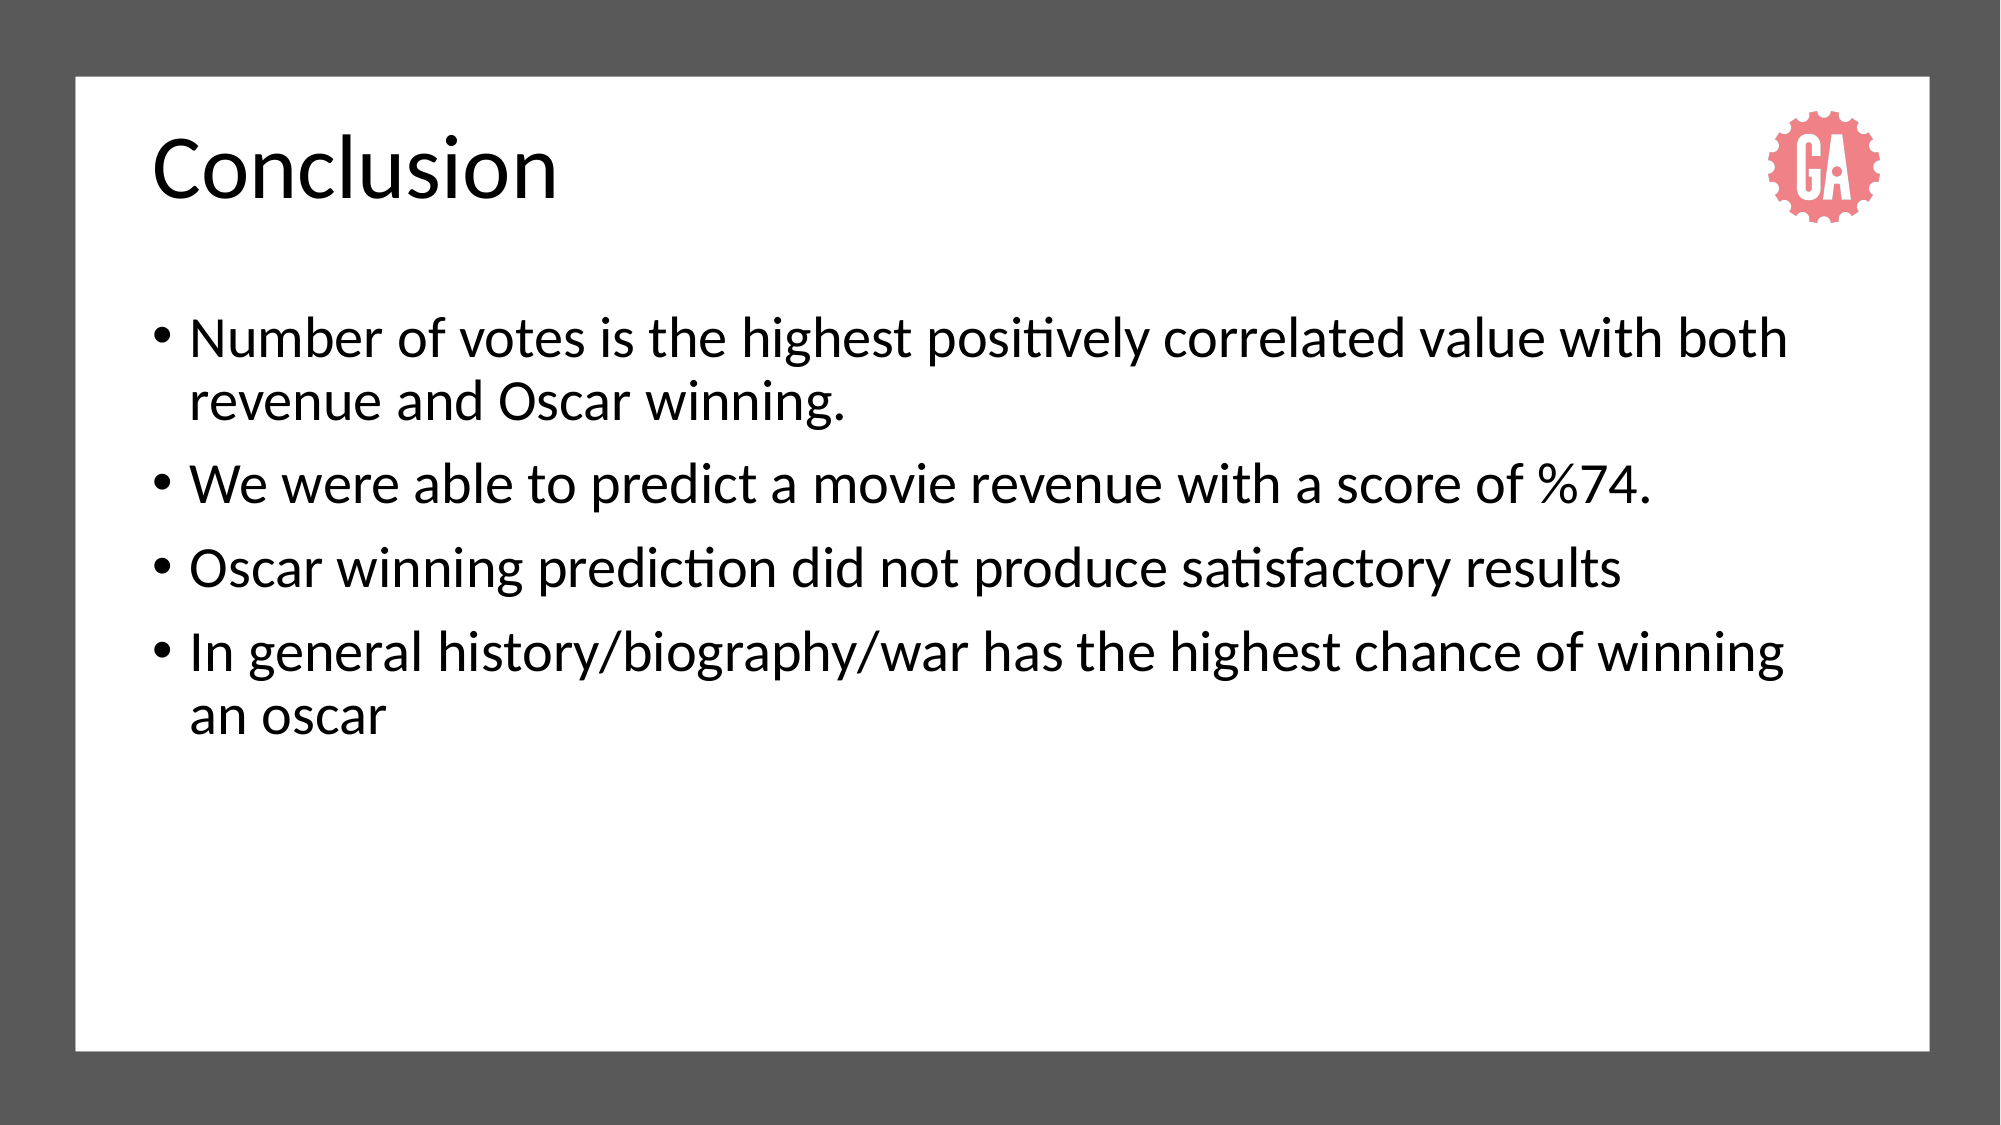

# Conclusion
Number of votes is the highest positively correlated value with both revenue and Oscar winning.
We were able to predict a movie revenue with a score of %74.
Oscar winning prediction did not produce satisfactory results
In general history/biography/war has the highest chance of winning an oscar